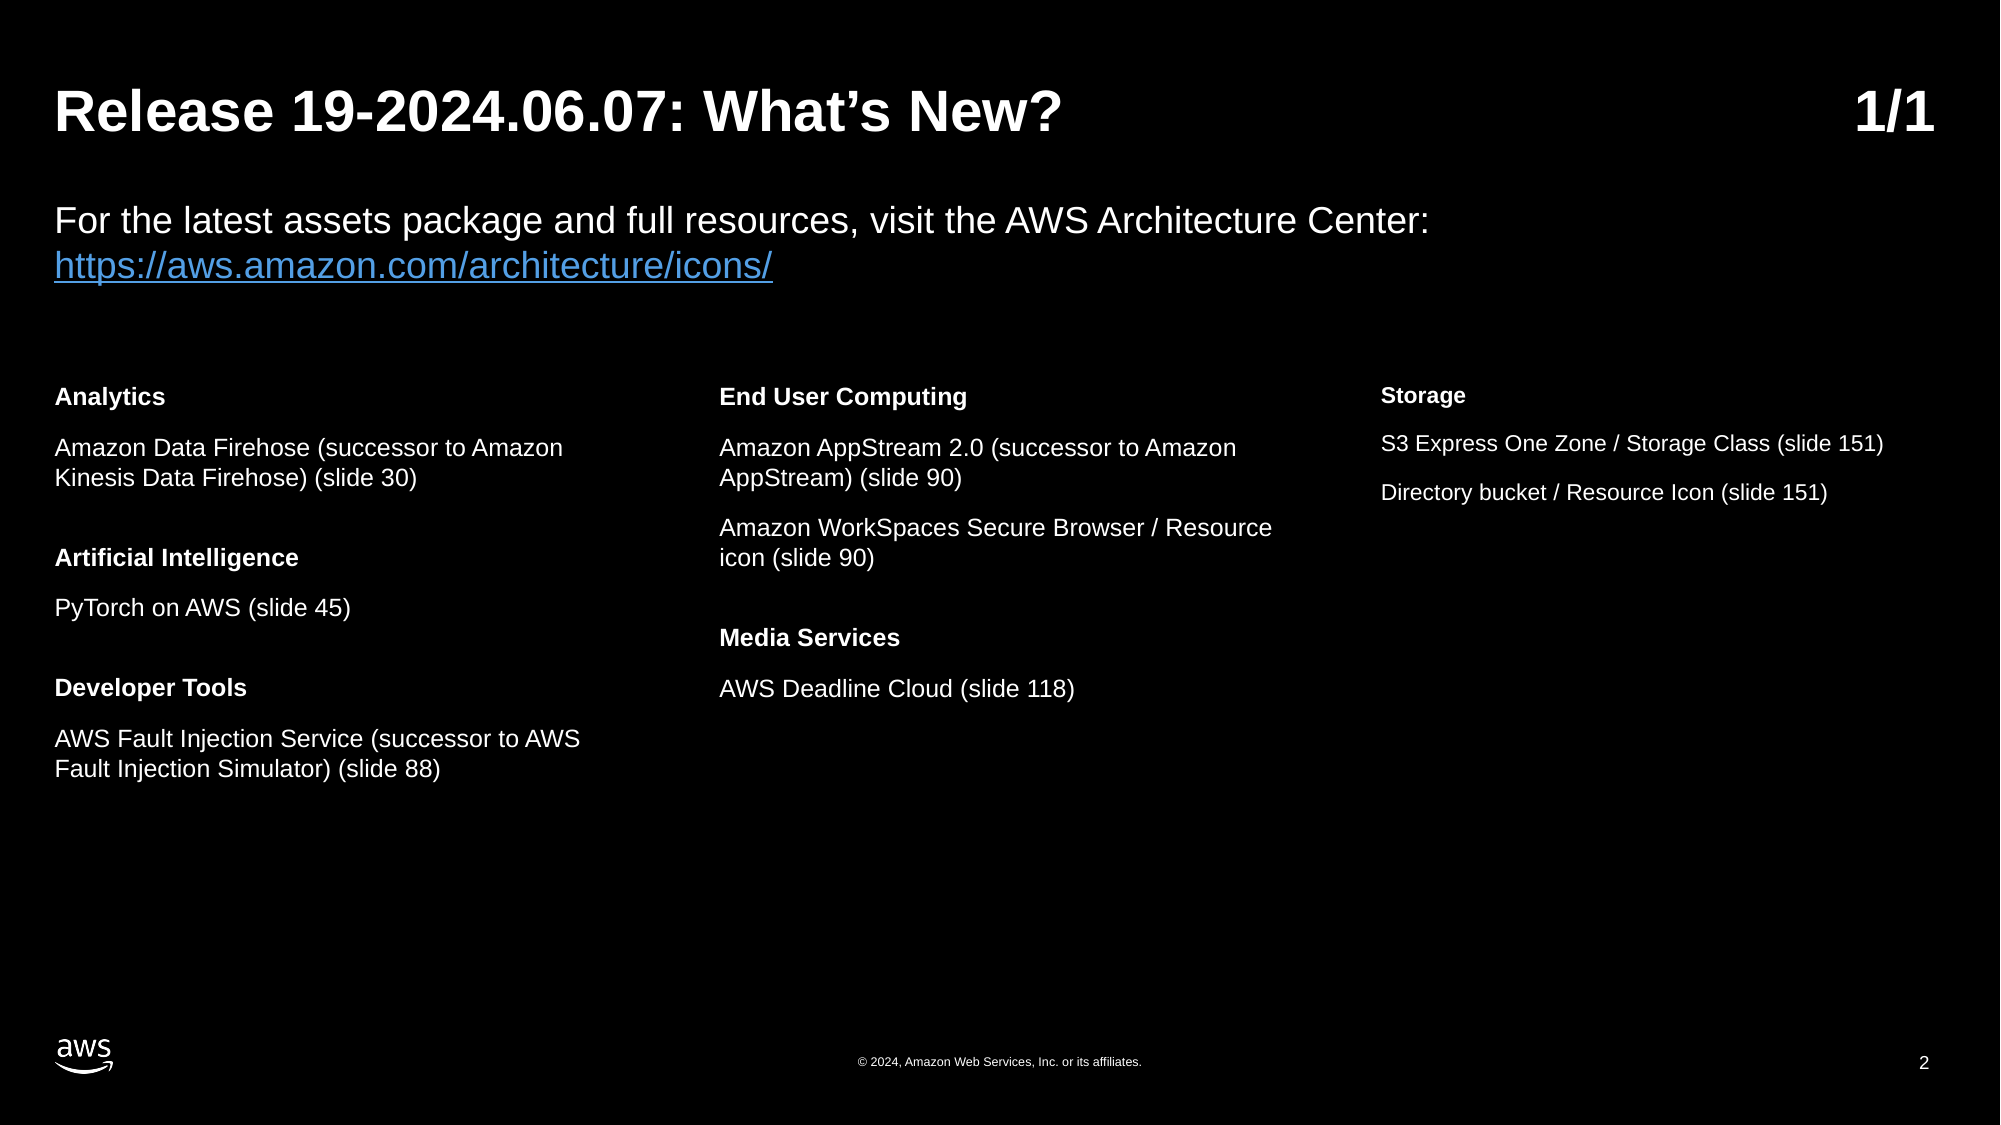

# Release 19-2024.06.07: What’s New?	1/1
For the latest assets package and full resources, visit the AWS Architecture Center: https://aws.amazon.com/architecture/icons/
Analytics
Amazon Data Firehose (successor to Amazon Kinesis Data Firehose) (slide 30)
Artificial Intelligence
PyTorch on AWS (slide 45)
Developer Tools
AWS Fault Injection Service (successor to AWS Fault Injection Simulator) (slide 88)

End User Computing
Amazon AppStream 2.0 (successor to Amazon AppStream) (slide 90)
Amazon WorkSpaces Secure Browser / Resource icon (slide 90)
Media Services
AWS Deadline Cloud (slide 118)

Storage
S3 Express One Zone / Storage Class (slide 151)
Directory bucket / Resource Icon (slide 151)
© 2024, Amazon Web Services, Inc. or its affiliates.
2